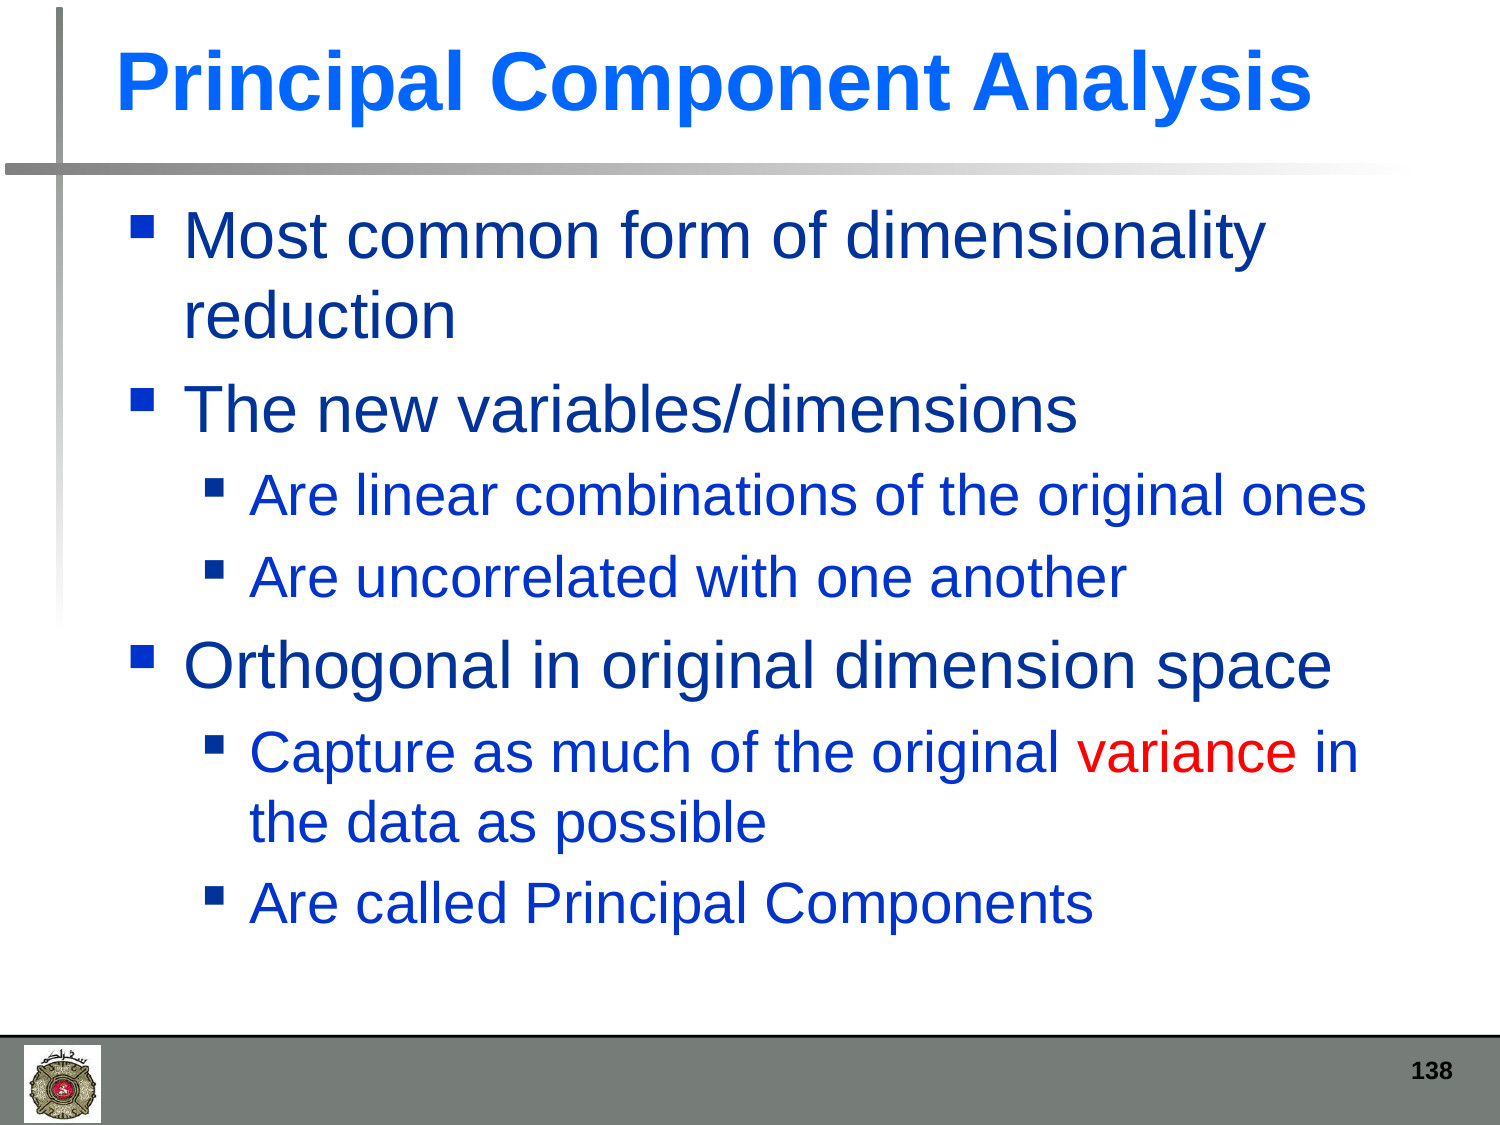

# Principal Component Analysis
Most common form of dimensionality reduction
The new variables/dimensions
Are linear combinations of the original ones
Are uncorrelated with one another
Orthogonal in original dimension space
Capture as much of the original variance in the data as possible
Are called Principal Components